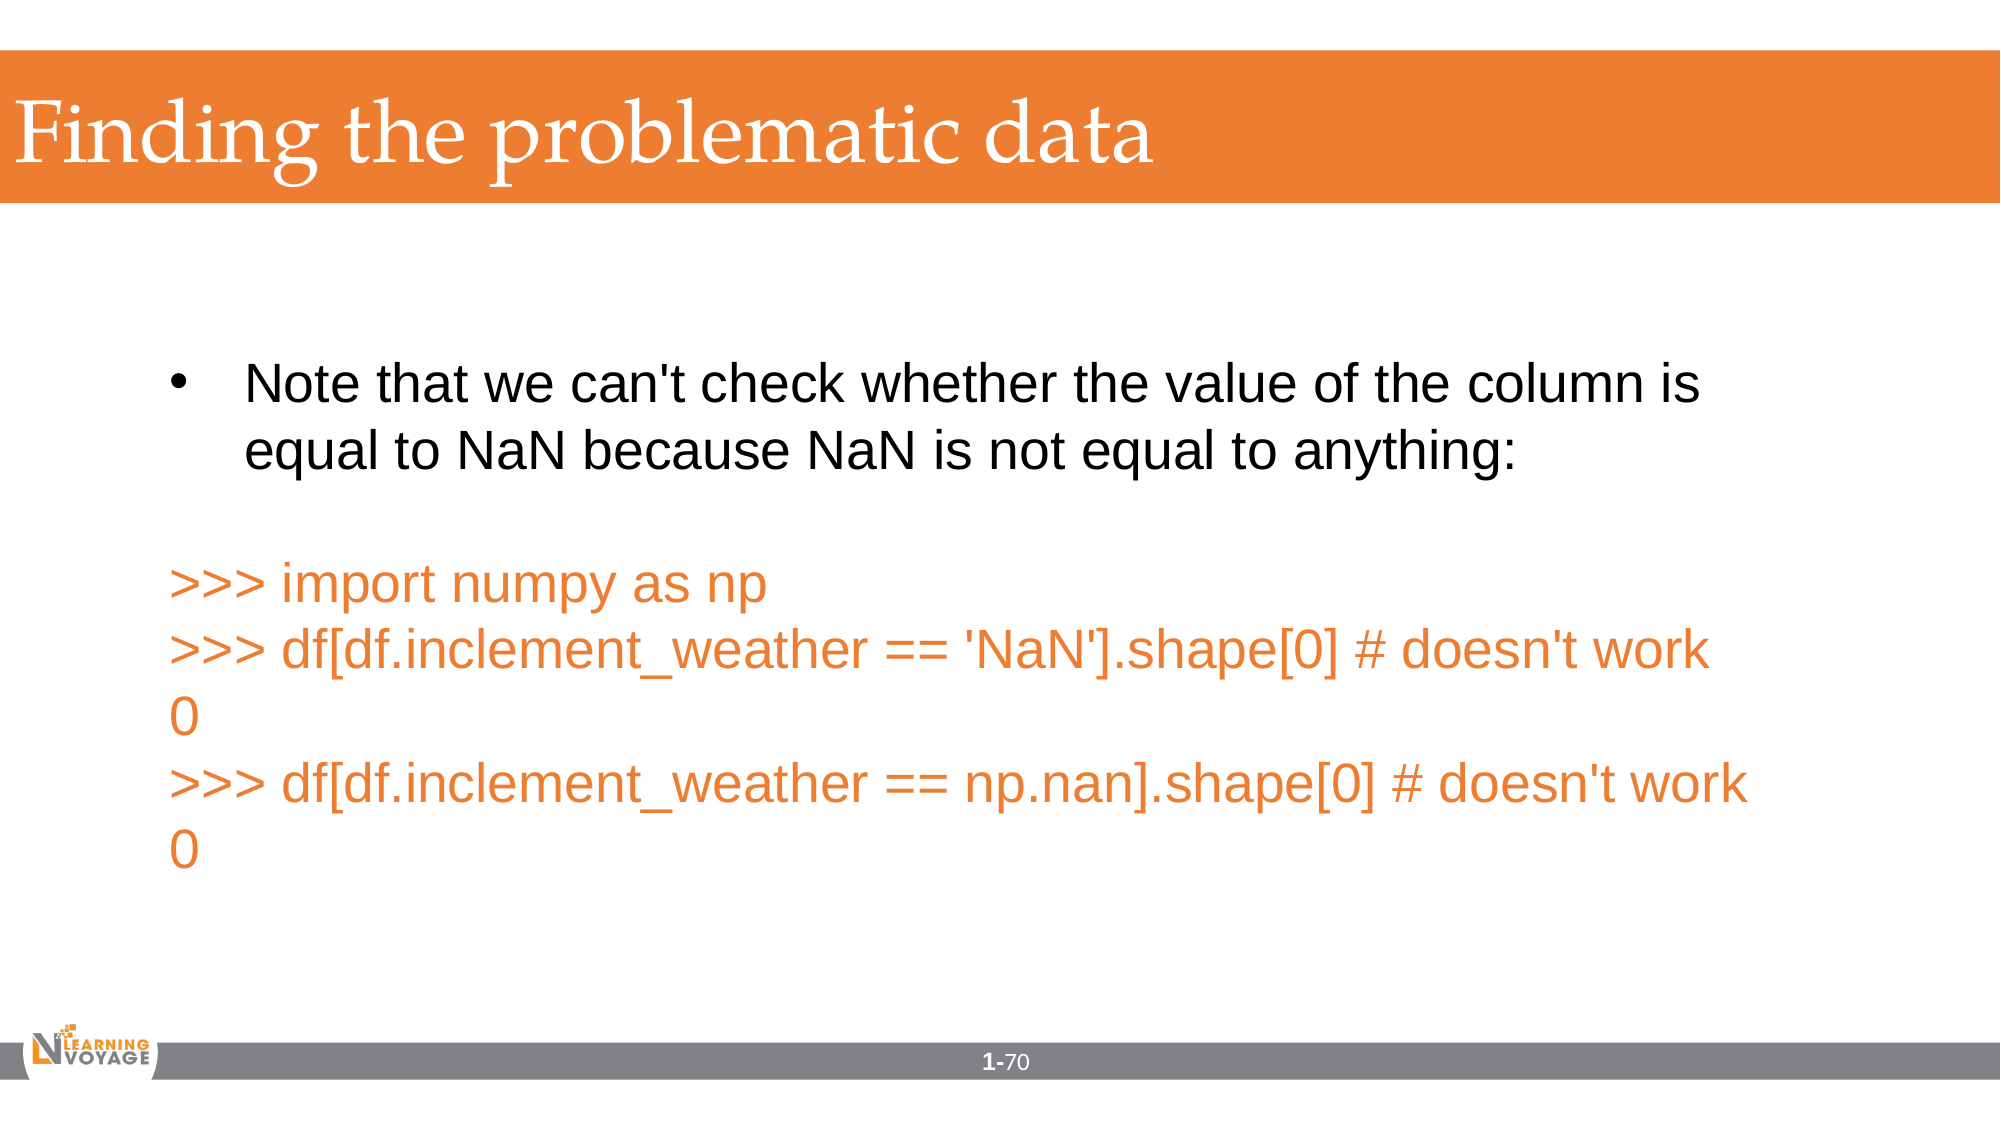

Finding the problematic data
Note that we can't check whether the value of the column is equal to NaN because NaN is not equal to anything:

>>> import numpy as np
>>> df[df.inclement_weather == 'NaN'].shape[0] # doesn't work
0
>>> df[df.inclement_weather == np.nan].shape[0] # doesn't work
0
1-70